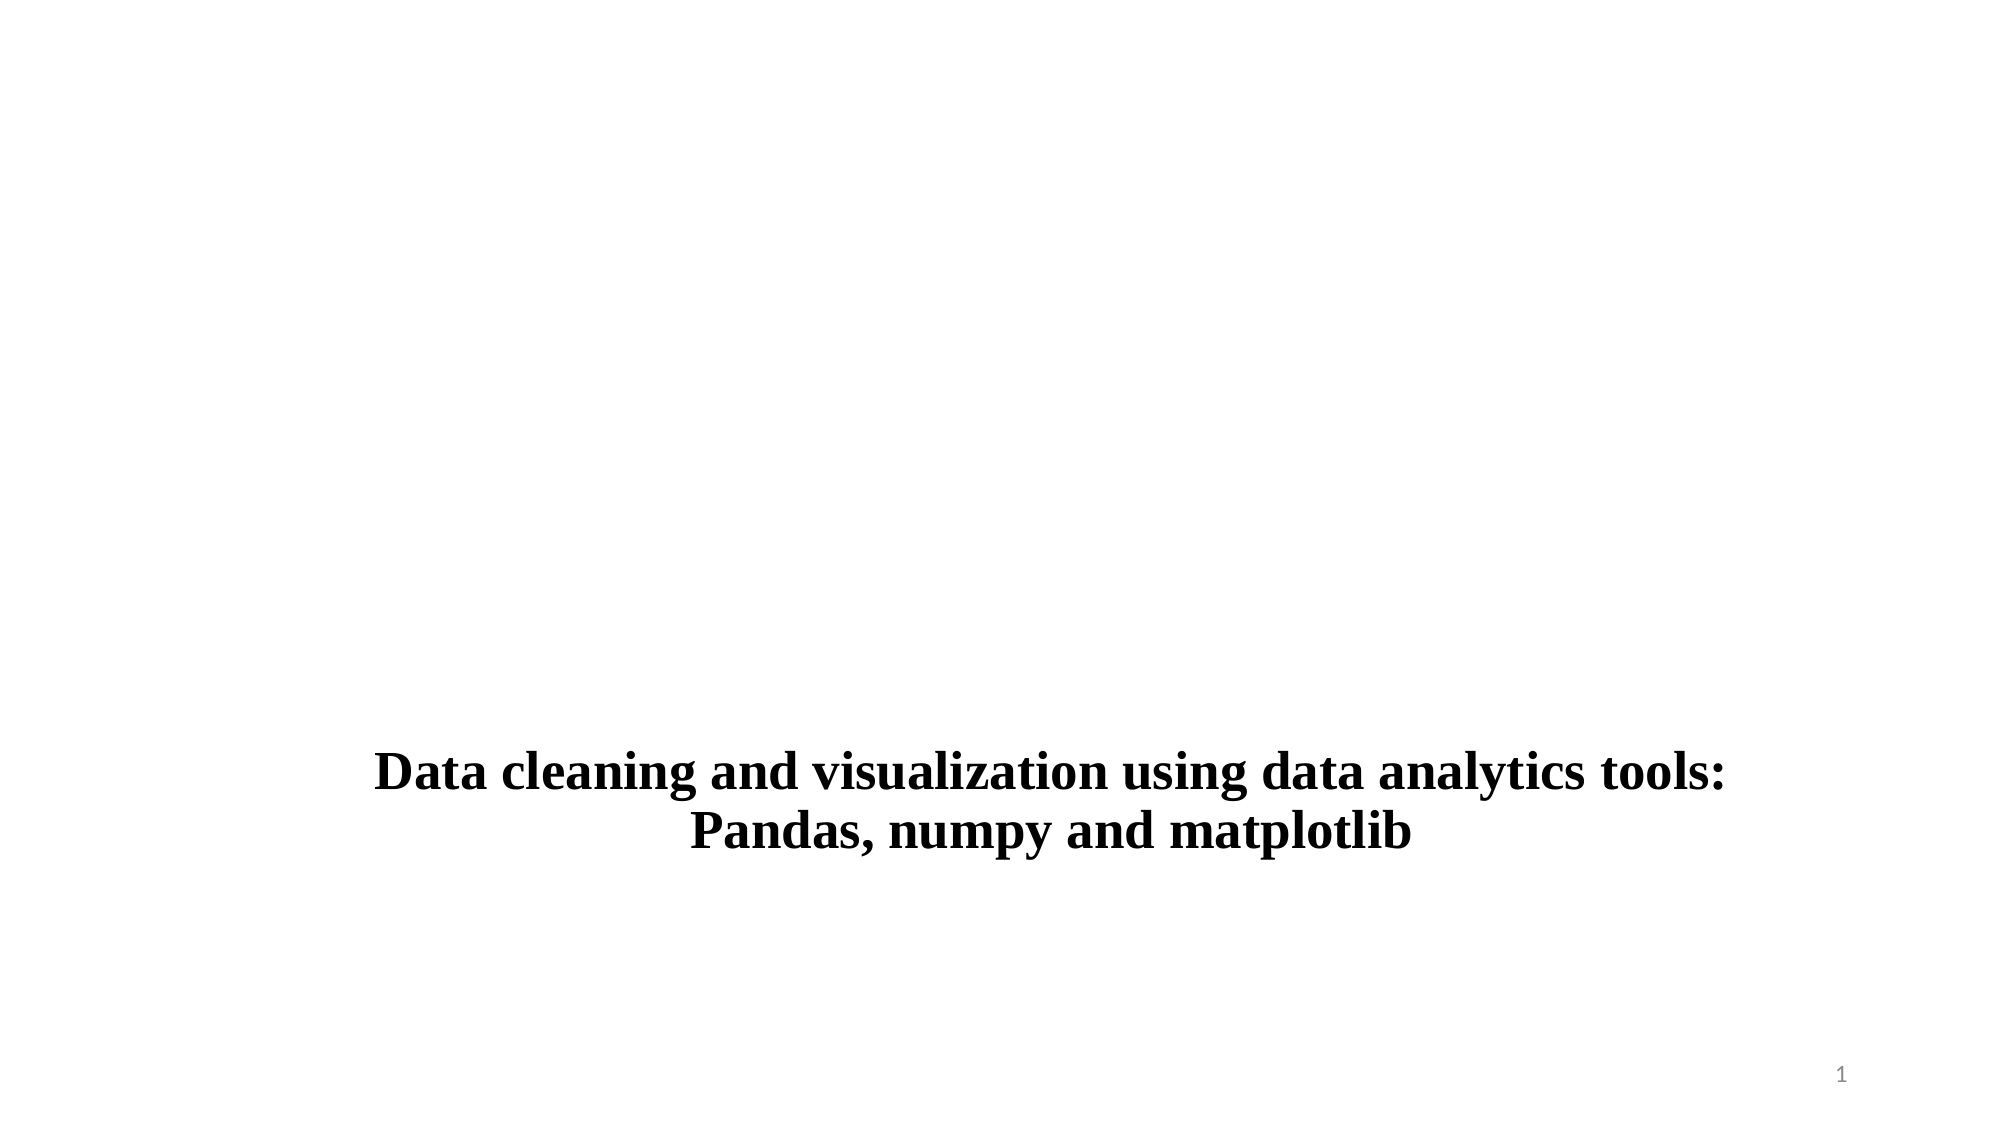

# Data cleaning and visualization using data analytics tools: Pandas, numpy and matplotlib
1